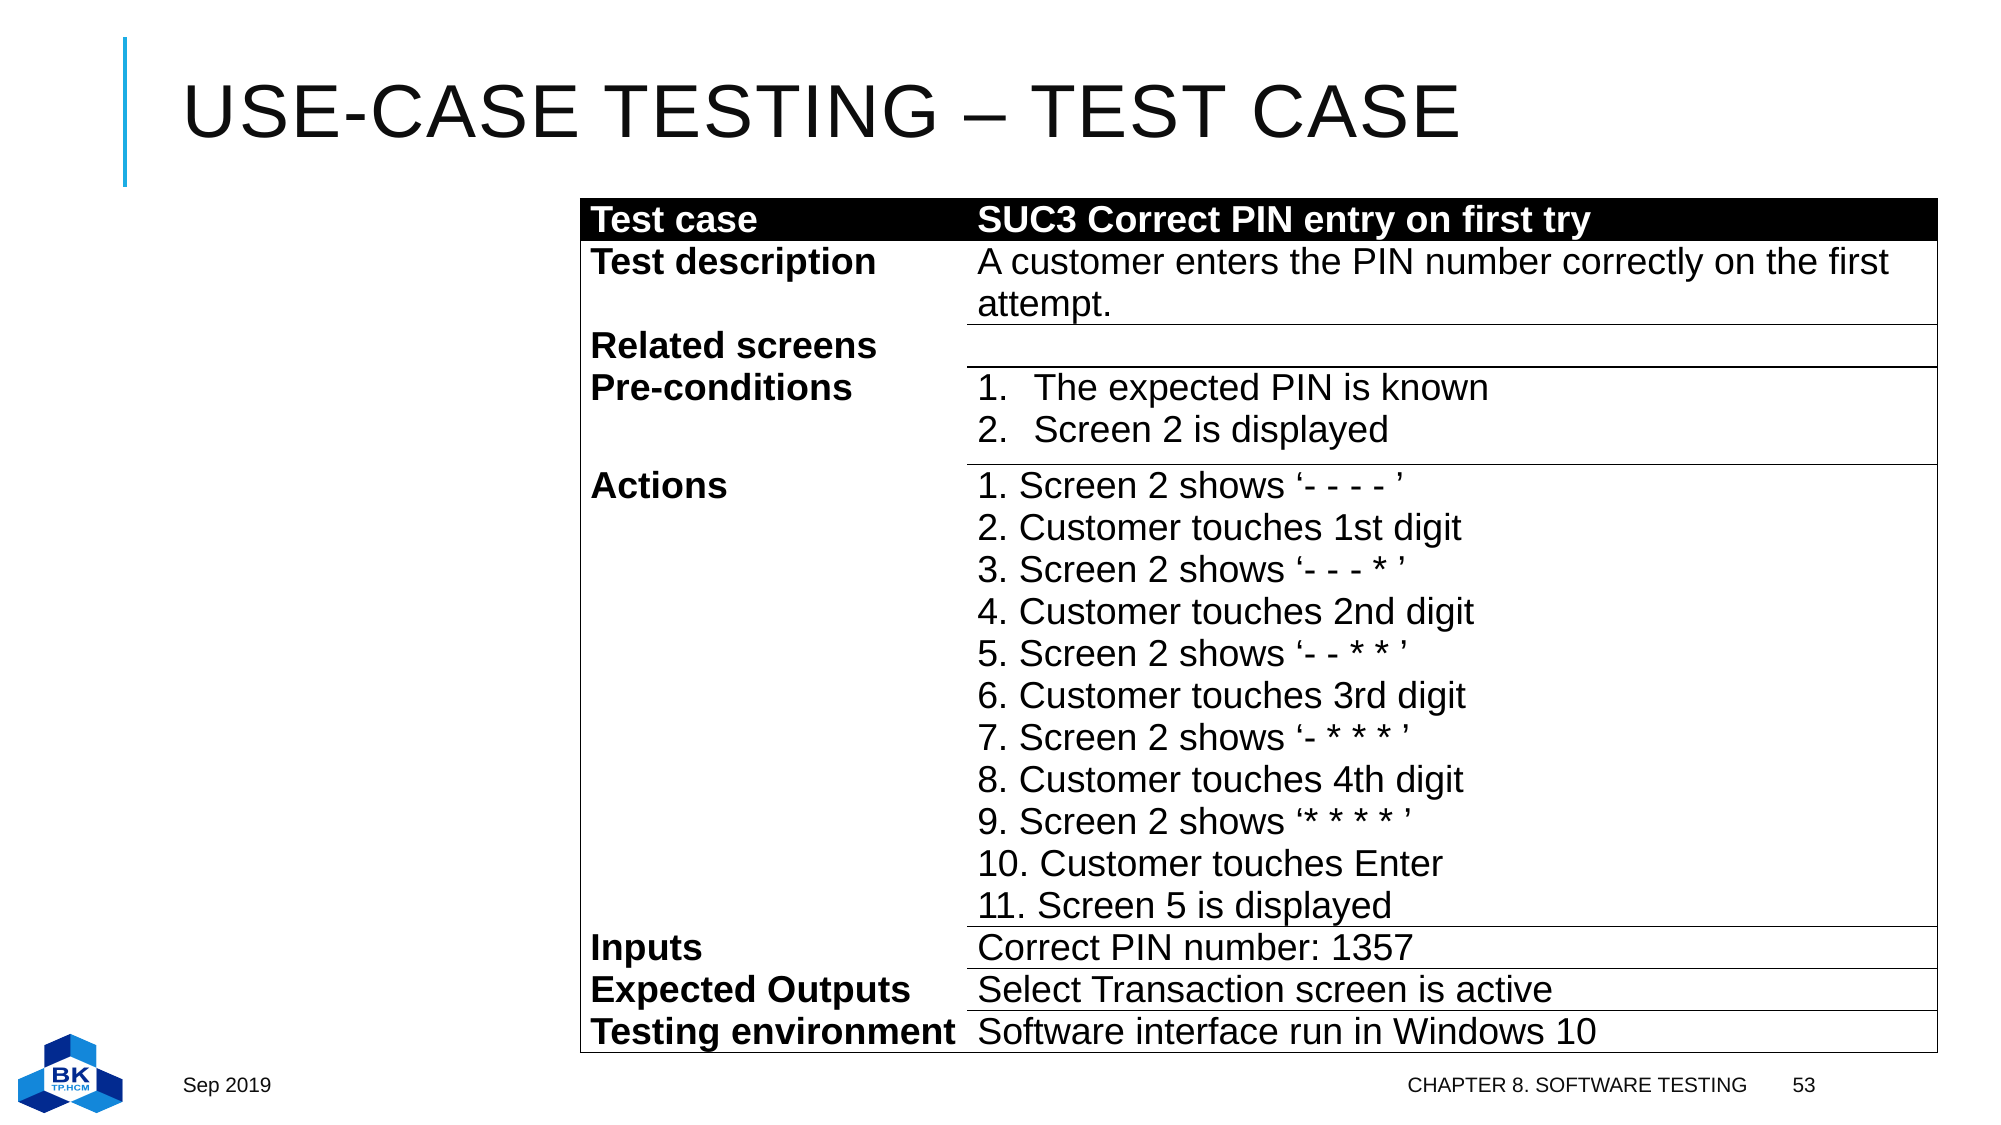

# Use-case testing – Test case
| Test case | SUC3 Correct PIN entry on first try |
| --- | --- |
| Test description | A customer enters the PIN number correctly on the first attempt. |
| Related screens |  |
| Pre-conditions | The expected PIN is known Screen 2 is displayed |
| Actions | 1. Screen 2 shows ‘- - - - ’ 2. Customer touches 1st digit 3. Screen 2 shows ‘- - - \* ’ 4. Customer touches 2nd digit 5. Screen 2 shows ‘- - \* \* ’ 6. Customer touches 3rd digit 7. Screen 2 shows ‘- \* \* \* ’ 8. Customer touches 4th digit 9. Screen 2 shows ‘\* \* \* \* ’ 10. Customer touches Enter 11. Screen 5 is displayed |
| Inputs | Correct PIN number: 1357 |
| Expected Outputs | Select Transaction screen is active |
| Testing environment | Software interface run in Windows 10 |
Sep 2019
Chapter 8. Software testing
53